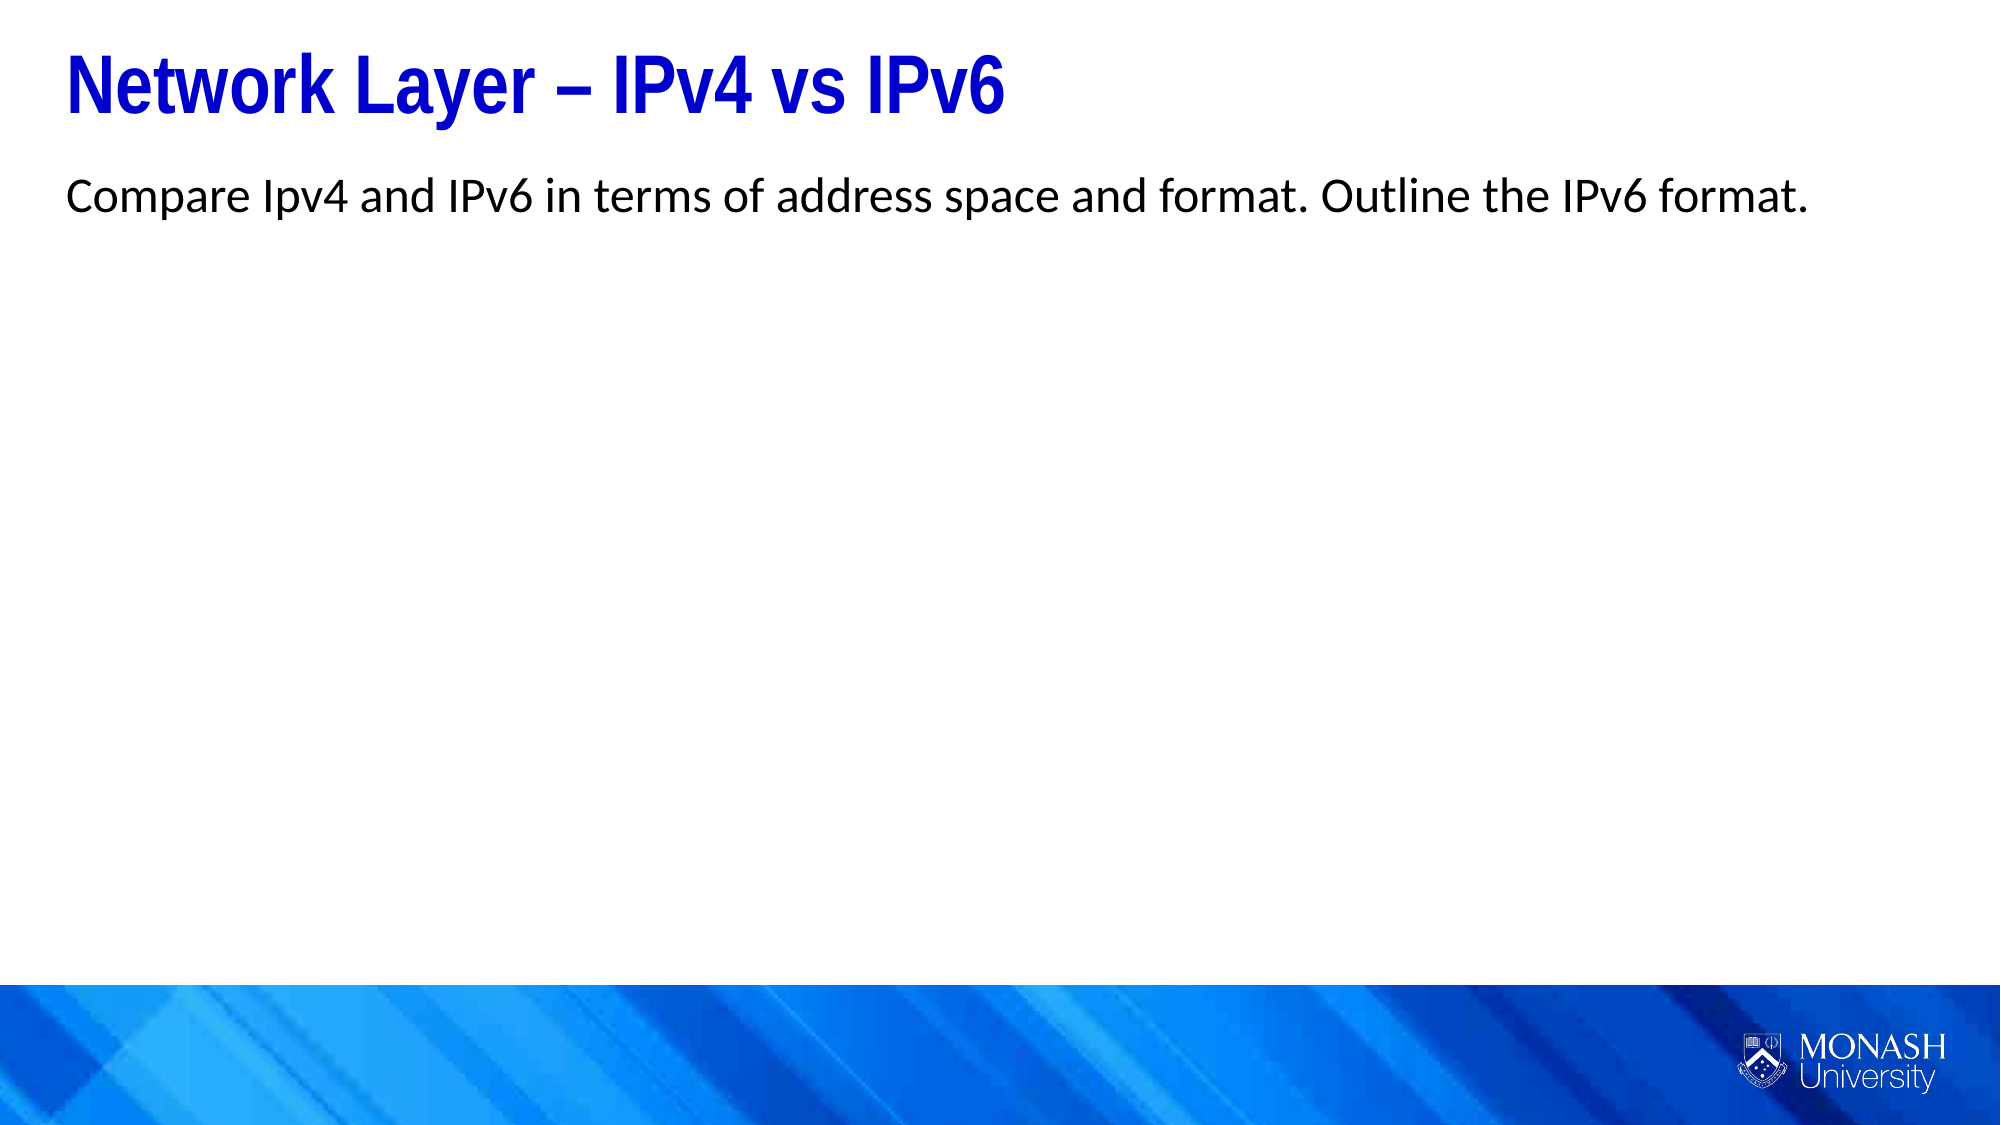

Network Layer – IPv4 vs IPv6
Compare Ipv4 and IPv6 in terms of address space and format. Outline the IPv6 format.